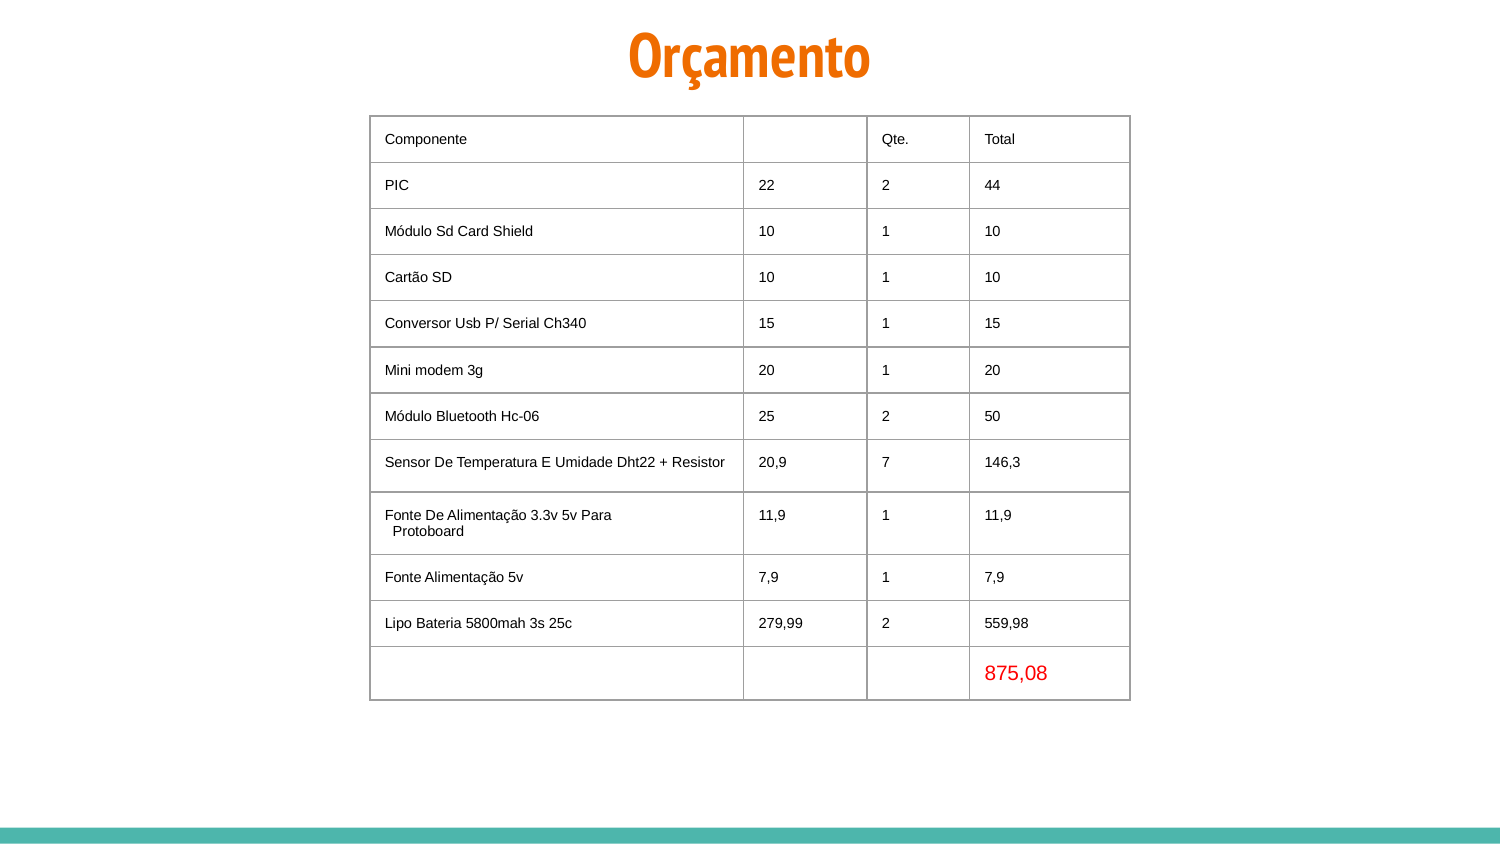

# Orçamento
| Componente |  | Qte. | Total |
| --- | --- | --- | --- |
| PIC | 22 | 2 | 44 |
| Módulo Sd Card Shield | 10 | 1 | 10 |
| Cartão SD | 10 | 1 | 10 |
| Conversor Usb P/ Serial Ch340 | 15 | 1 | 15 |
| Mini modem 3g | 20 | 1 | 20 |
| Módulo Bluetooth Hc-06 | 25 | 2 | 50 |
| Sensor De Temperatura E Umidade Dht22 + Resistor | 20,9 | 7 | 146,3 |
| Fonte De Alimentação 3.3v 5v Para Protoboard | 11,9 | 1 | 11,9 |
| Fonte Alimentação 5v | 7,9 | 1 | 7,9 |
| Lipo Bateria 5800mah 3s 25c | 279,99 | 2 | 559,98 |
|  |  |  | 875,08 |